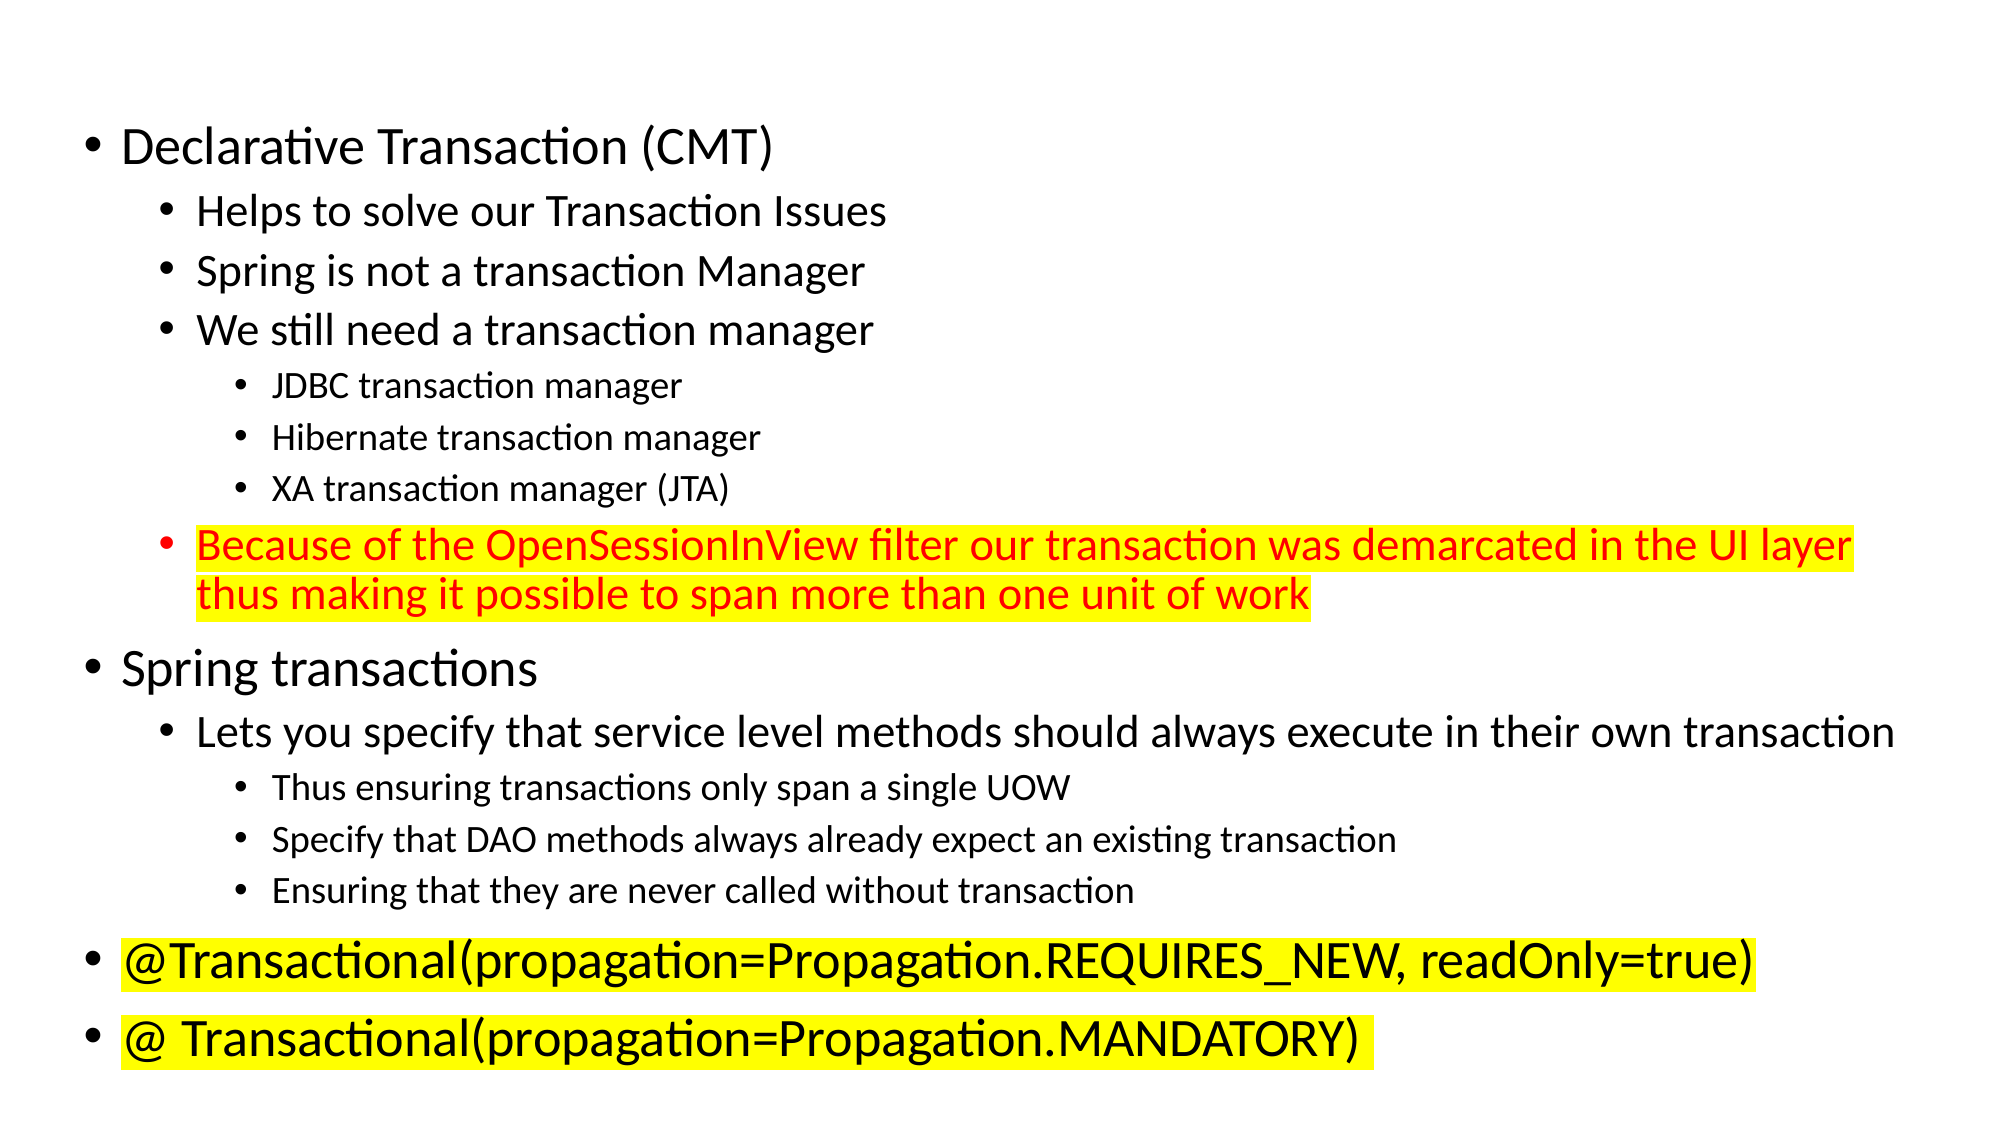

Declarative Transaction (CMT)
Helps to solve our Transaction Issues
Spring is not a transaction Manager
We still need a transaction manager
JDBC transaction manager
Hibernate transaction manager
XA transaction manager (JTA)
Because of the OpenSessionInView filter our transaction was demarcated in the UI layer thus making it possible to span more than one unit of work
Spring transactions
Lets you specify that service level methods should always execute in their own transaction
Thus ensuring transactions only span a single UOW
Specify that DAO methods always already expect an existing transaction
Ensuring that they are never called without transaction
@Transactional(propagation=Propagation.REQUIRES_NEW, readOnly=true)
@ Transactional(propagation=Propagation.MANDATORY)